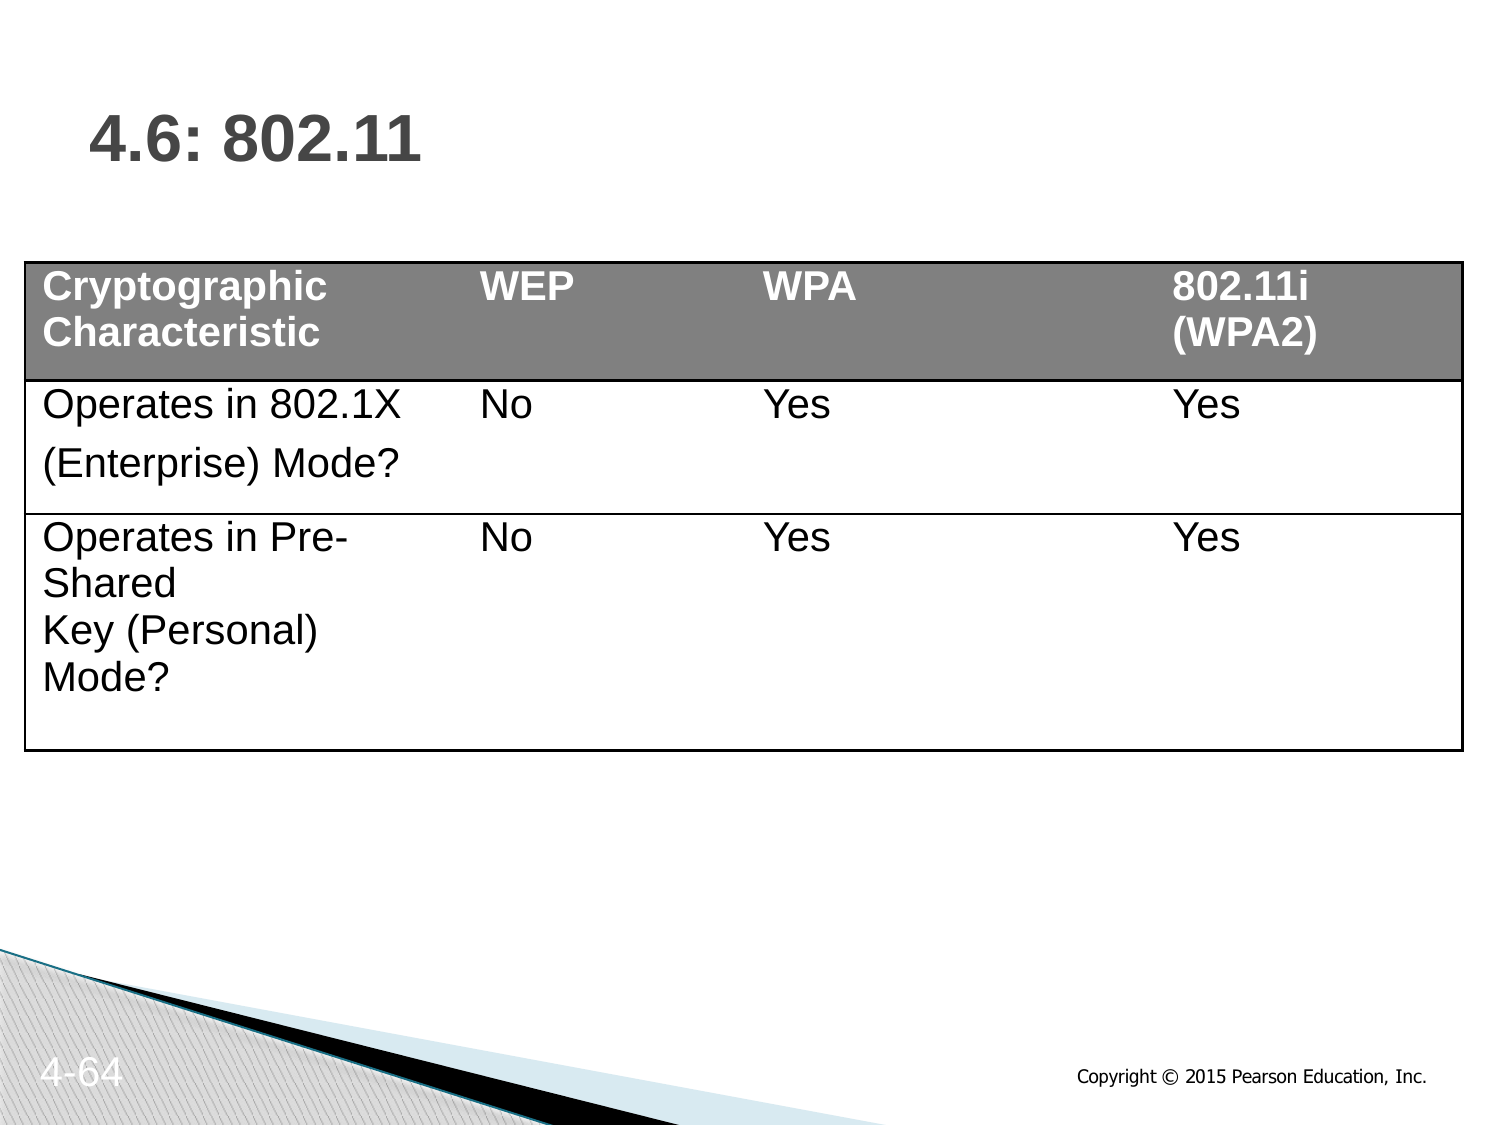

# 4.6: 802.11
| Cryptographic Characteristic | WEP | WPA | 802.11i (WPA2) |
| --- | --- | --- | --- |
| Operates in 802.1X (Enterprise) Mode? | No | Yes | Yes |
| Operates in Pre-Shared Key (Personal) Mode? | No | Yes | Yes |
4-64